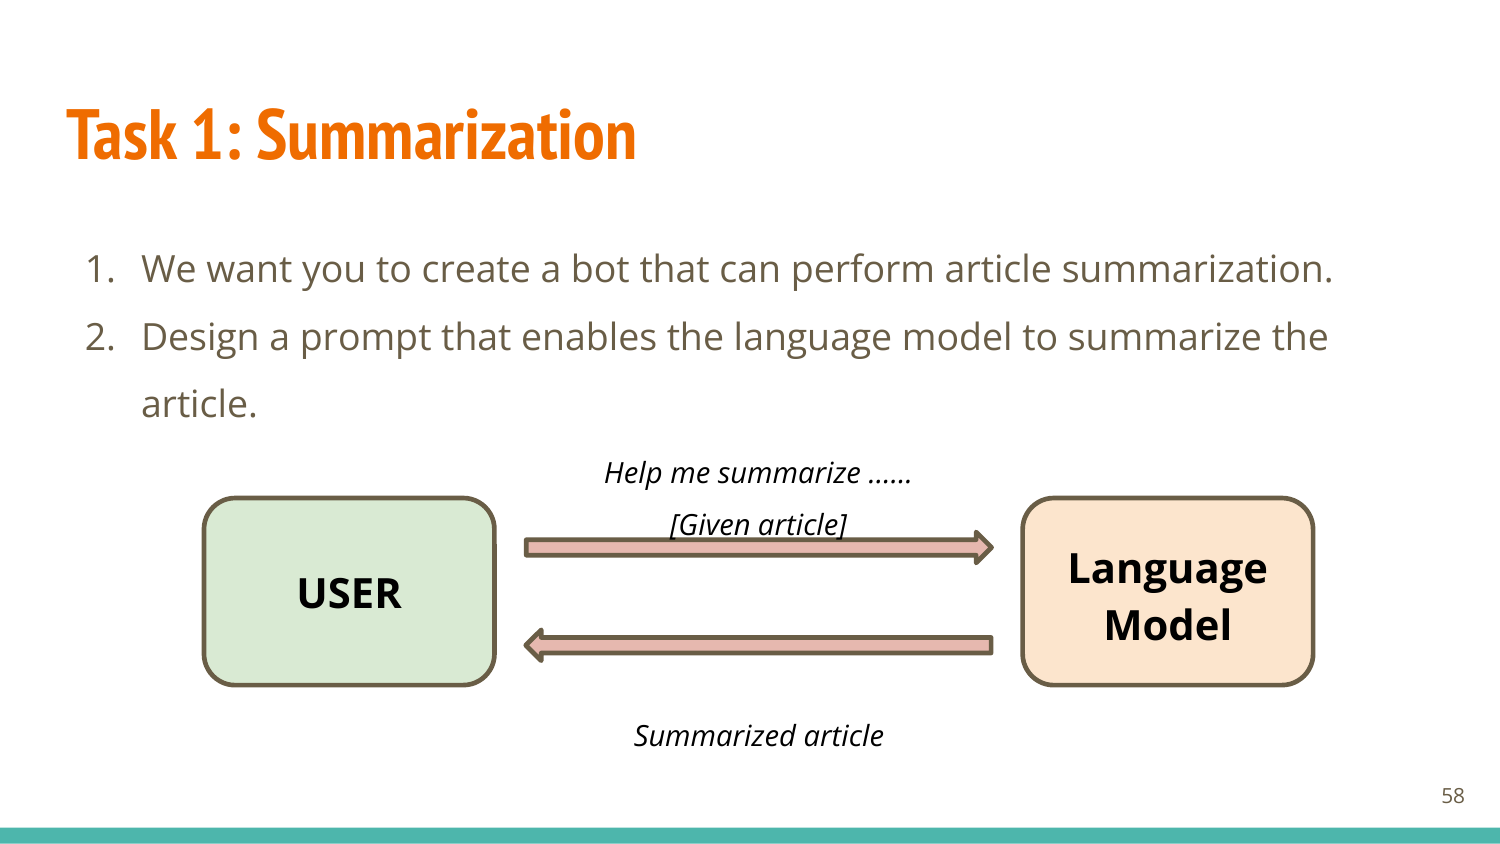

# Task 1: Summarization
We want you to create a bot that can perform article summarization.
Design a prompt that enables the language model to summarize the article.
Help me summarize ……
[Given article]
USER
Language
Model

Summarized article
58